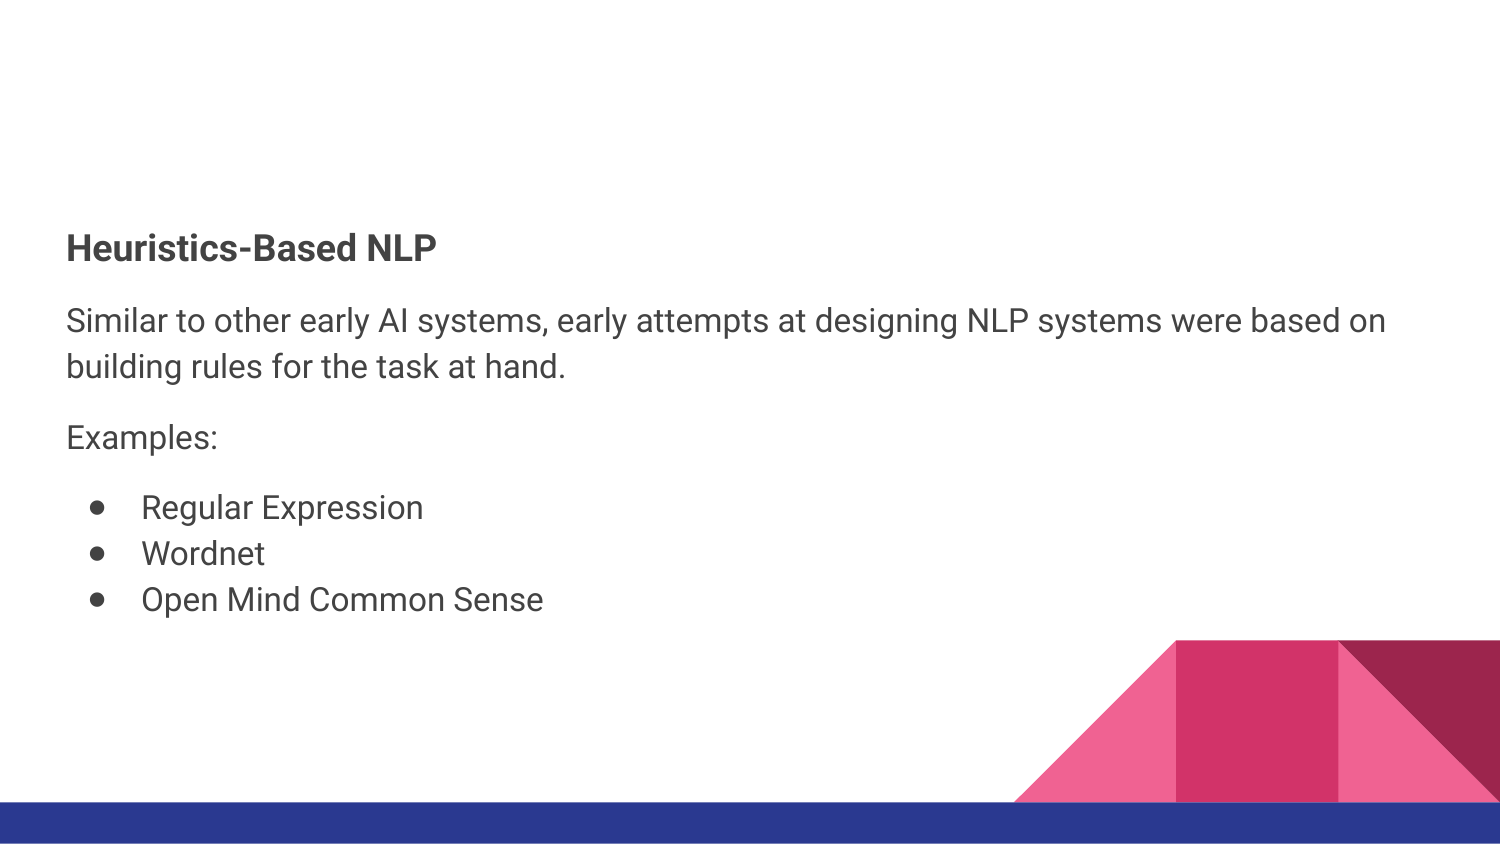

#
Heuristics-Based NLP
Similar to other early AI systems, early attempts at designing NLP systems were based on building rules for the task at hand.
Examples:
Regular Expression
Wordnet
Open Mind Common Sense